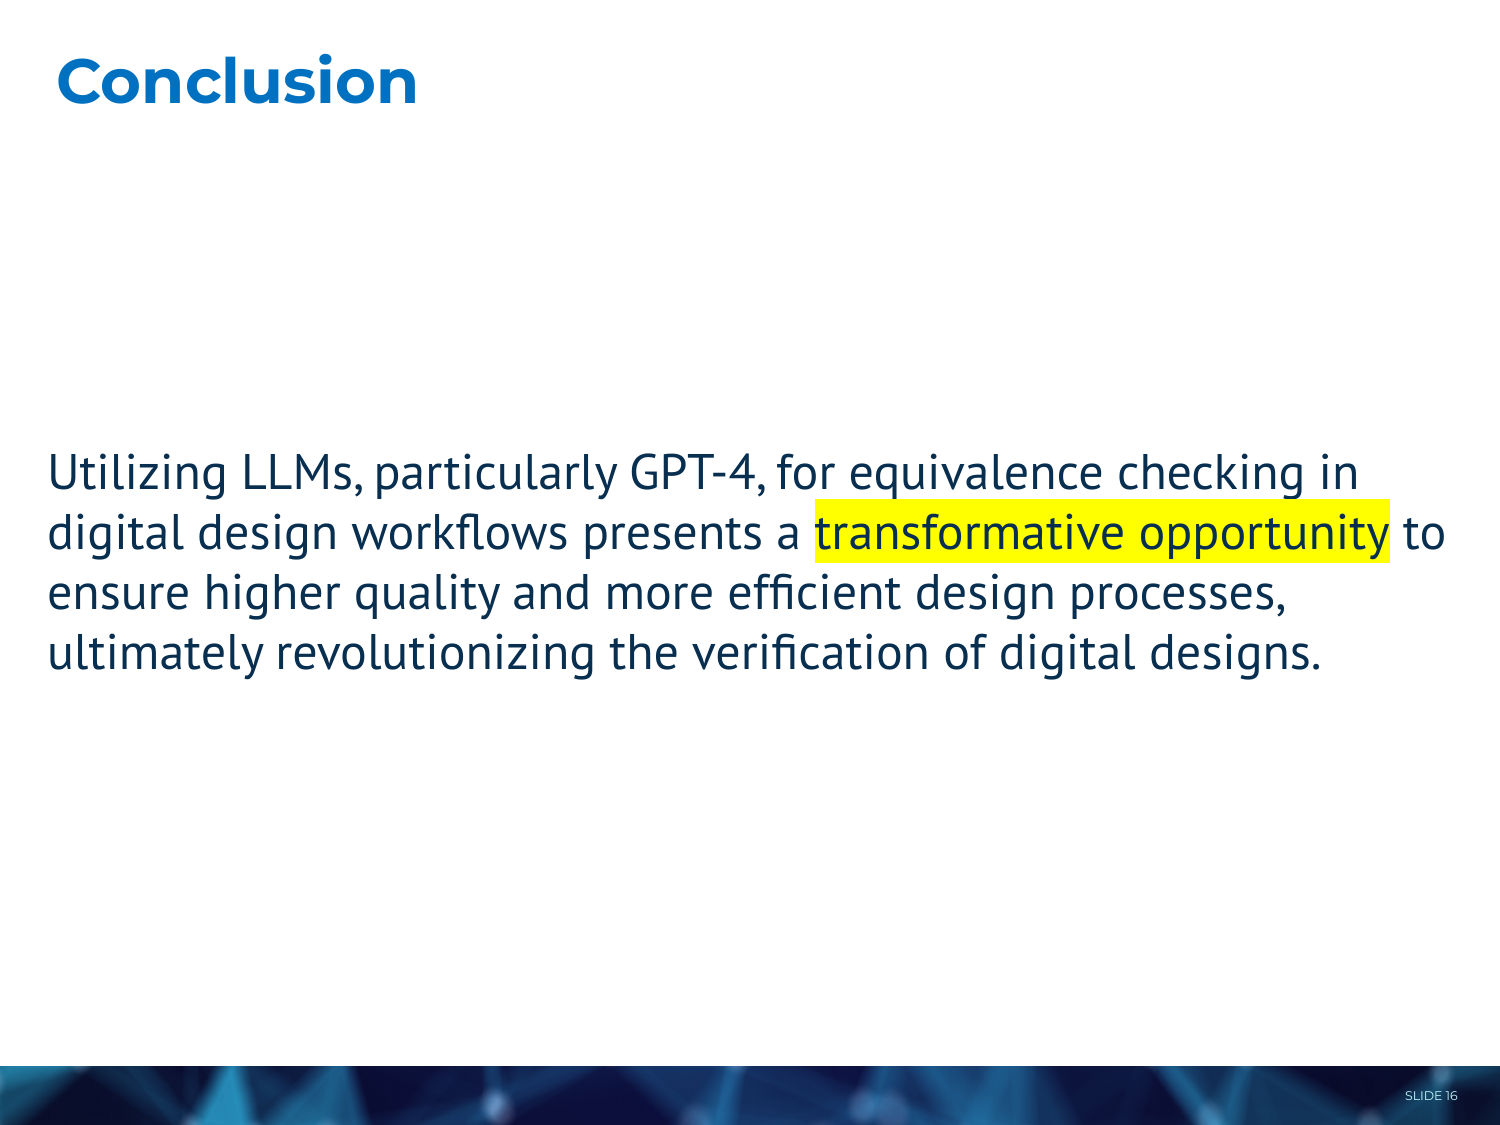

# Conclusion
Utilizing LLMs, particularly GPT-4, for equivalence checking in digital design workflows presents a transformative opportunity to ensure higher quality and more efficient design processes, ultimately revolutionizing the verification of digital designs.